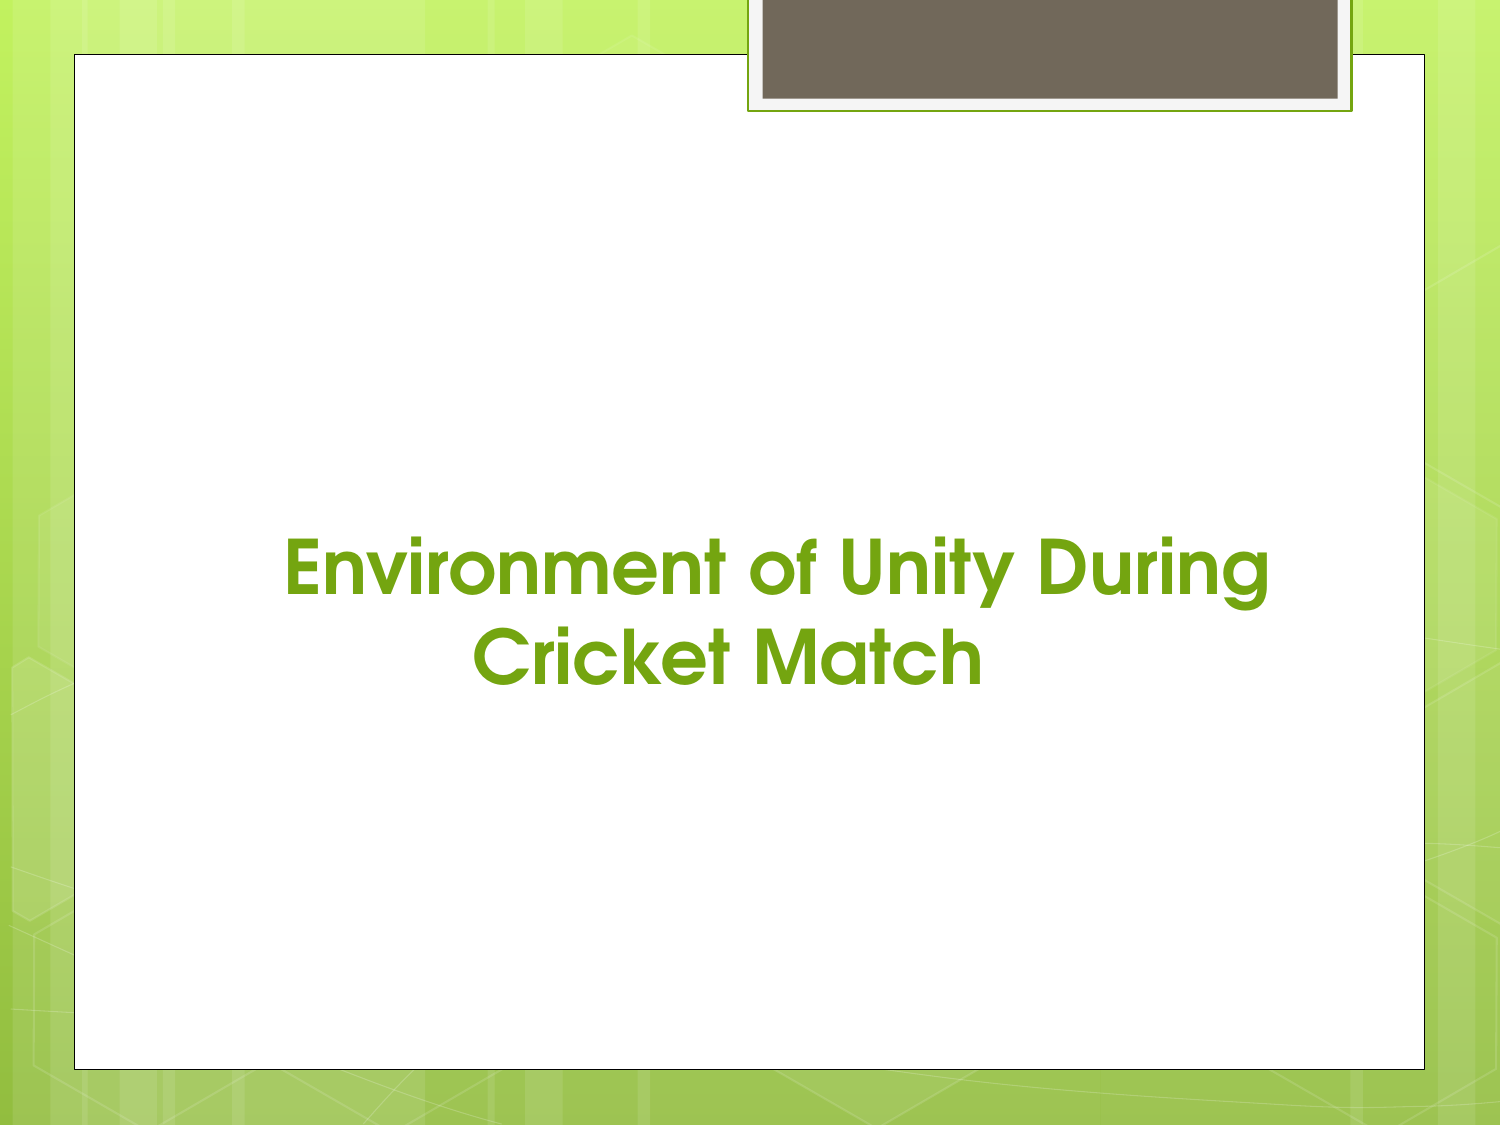

#
Environment of Unity During
         Cricket Match